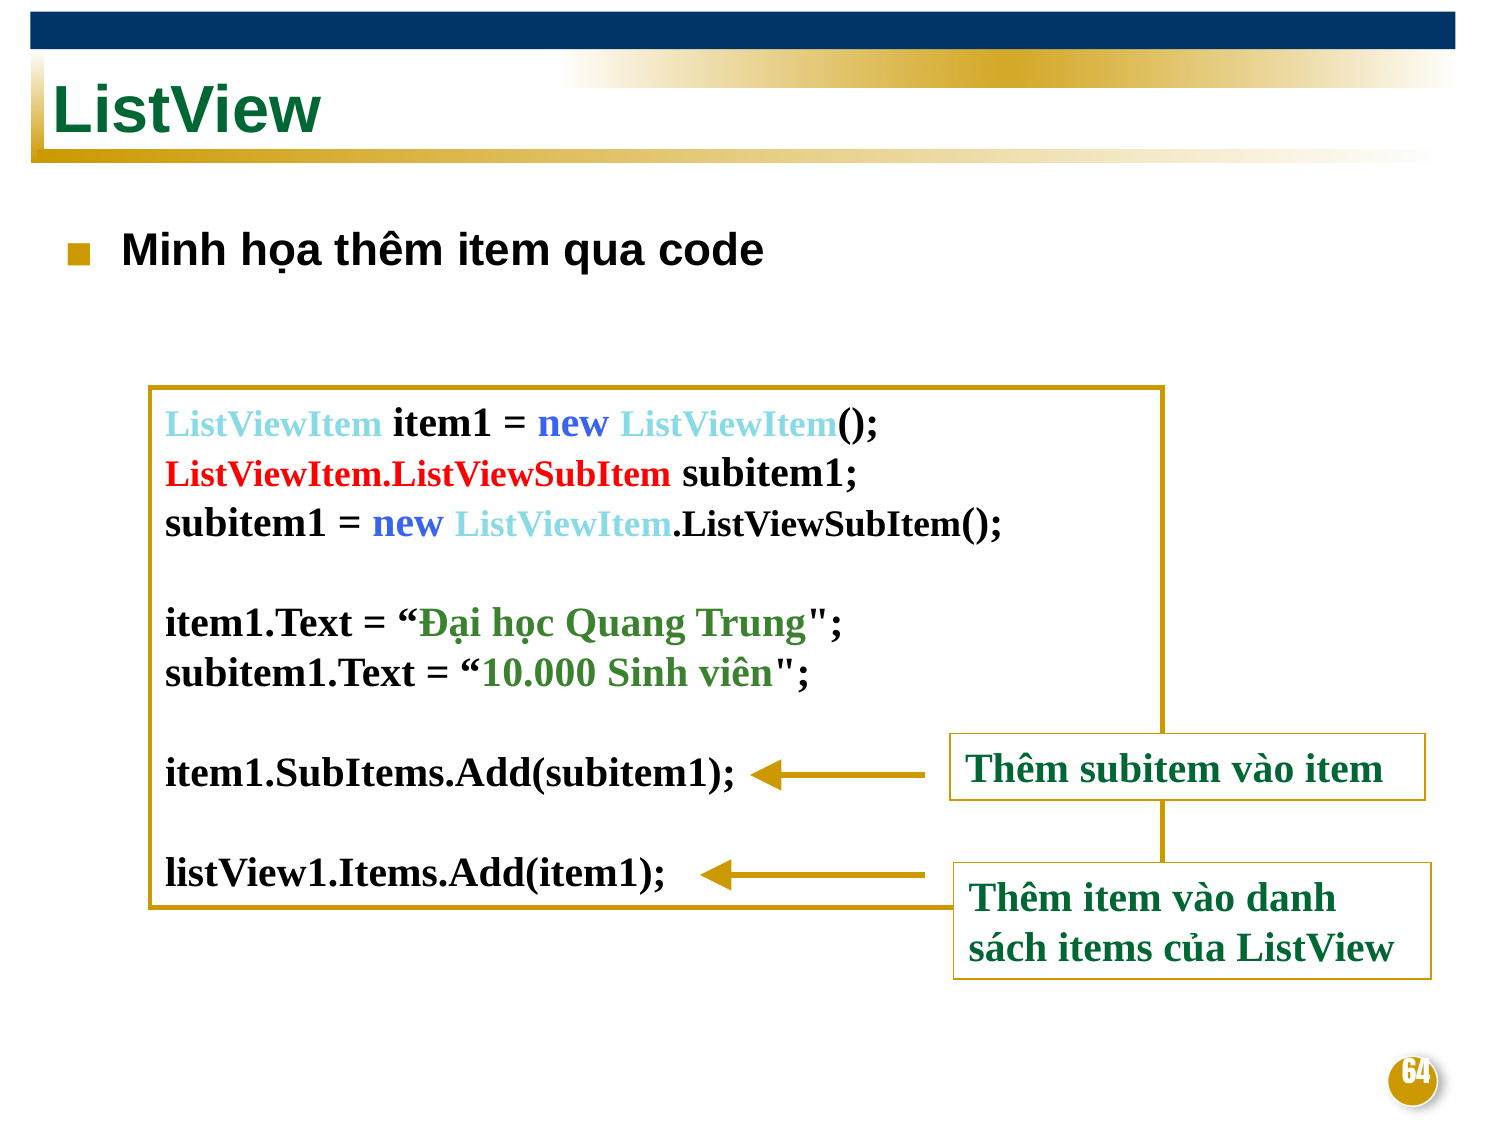

# ListView
Minh họa thêm item qua code
ListViewItem item1 = new ListViewItem();
ListViewItem.ListViewSubItem subitem1;
subitem1 = new ListViewItem.ListViewSubItem();

item1.Text = “Đại học Quang Trung";
subitem1.Text = “10.000 Sinh viên";

item1.SubItems.Add(subitem1);

listView1.Items.Add(item1);
Thêm subitem vào item
Thêm item vào danh sách items của ListView
64